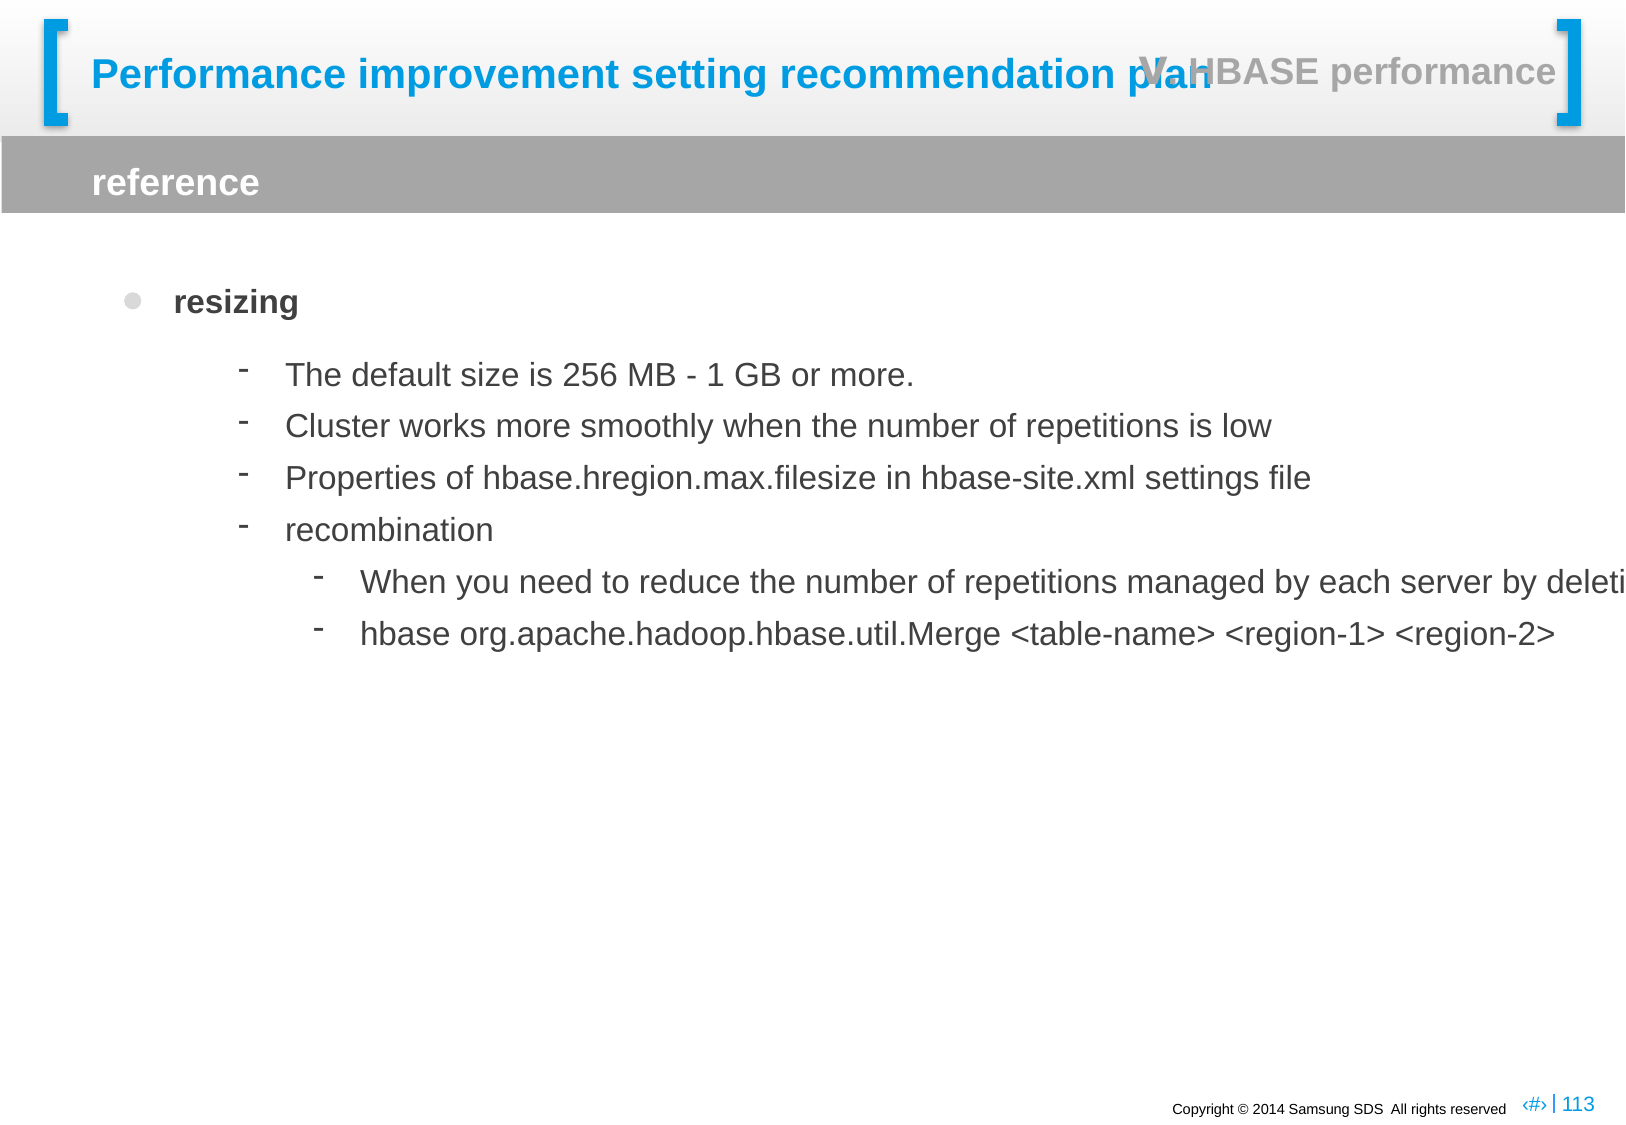

Ⅴ. HBASE performance
# Performance improvement setting recommendation plan

reference
resizing

The default size is 256 MB - 1 GB or more.
Cluster works more smoothly when the number of repetitions is low
Properties of hbase.hregion.max.filesize in hbase-site.xml settings file
recombination
When you need to reduce the number of repetitions managed by each server by deleting a large amount of data
hbase org.apache.hadoop.hbase.util.Merge <table-name> <region-1> <region-2>